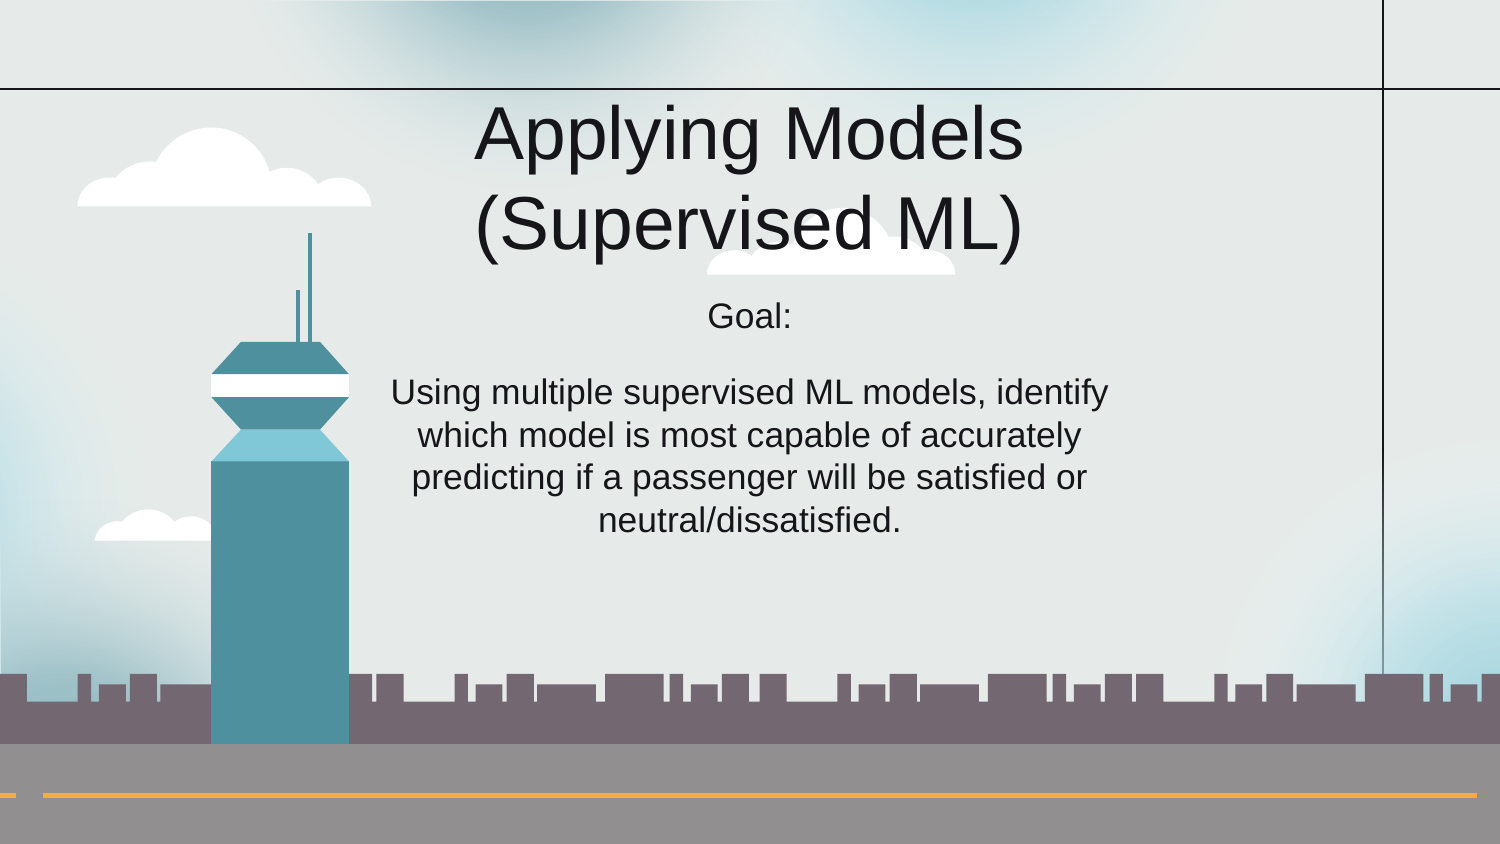

# Applying Models (Supervised ML)

Goal:
Using multiple supervised ML models, identify which model is most capable of accurately predicting if a passenger will be satisfied or neutral/dissatisfied.